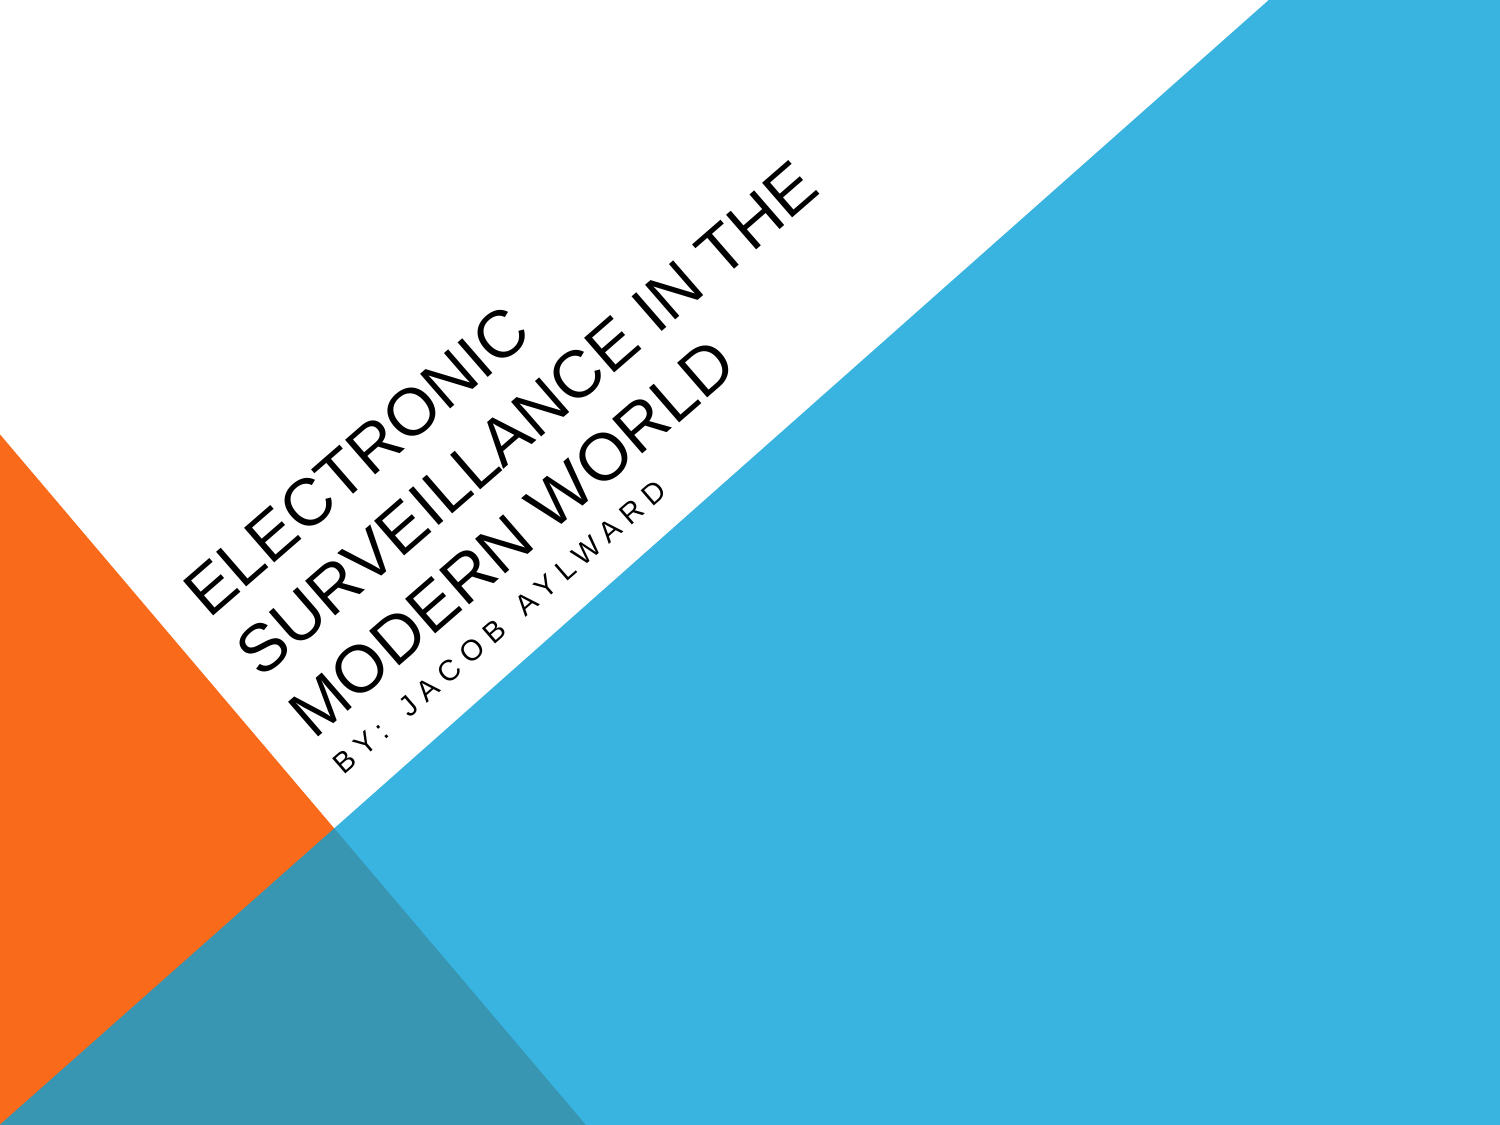

# Electronic Surveillance in the modern world
By: Jacob Aylward